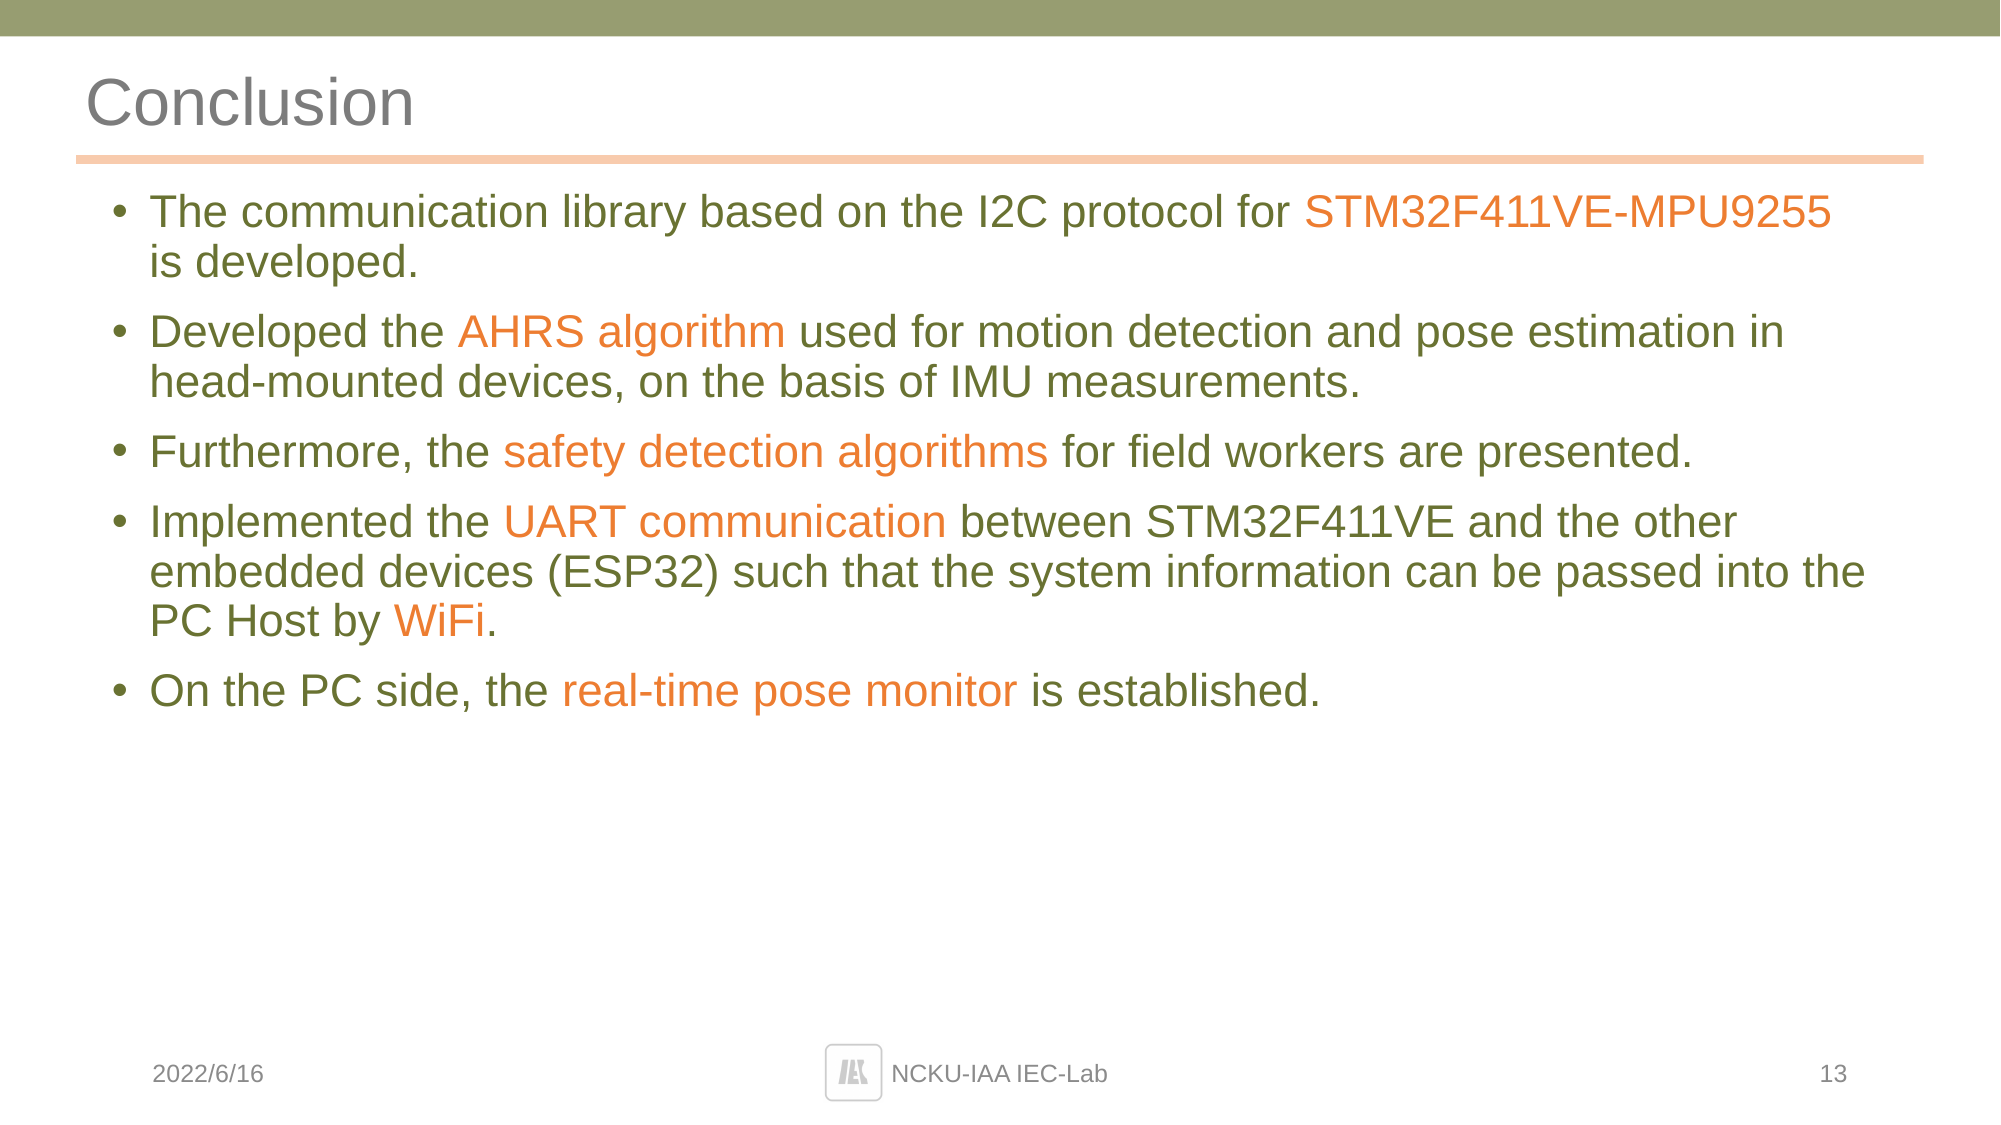

# Conclusion
The communication library based on the I2C protocol for STM32F411VE-MPU9255 is developed.
Developed the AHRS algorithm used for motion detection and pose estimation in head-mounted devices, on the basis of IMU measurements.
Furthermore, the safety detection algorithms for field workers are presented.
Implemented the UART communication between STM32F411VE and the other embedded devices (ESP32) such that the system information can be passed into the PC Host by WiFi.
On the PC side, the real-time pose monitor is established.

2022/6/16
NCKU-IAA IEC-Lab
13